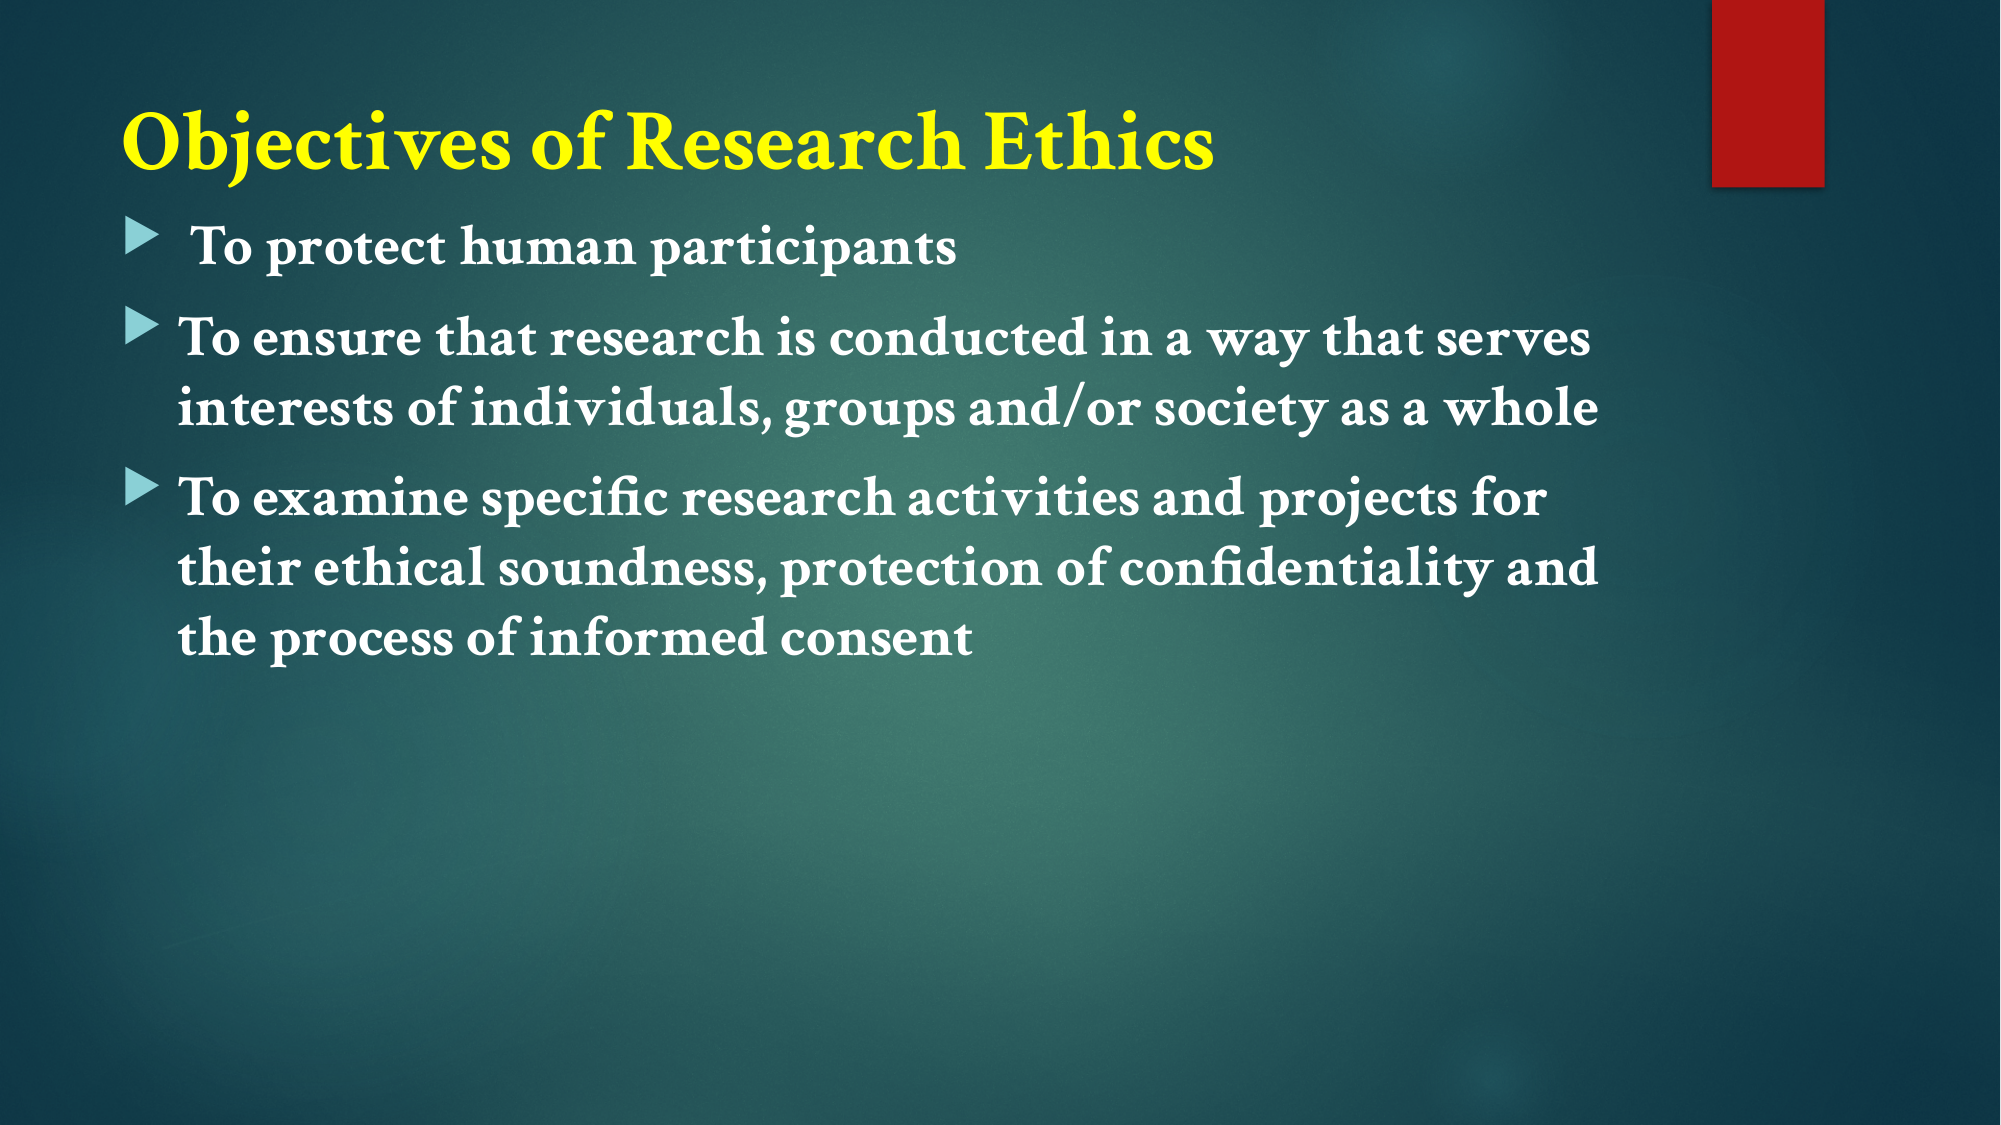

# Objectives of Research Ethics
 To protect human participants
To ensure that research is conducted in a way that serves interests of individuals, groups and/or society as a whole
To examine specific research activities and projects for their ethical soundness, protection of confidentiality and the process of informed consent